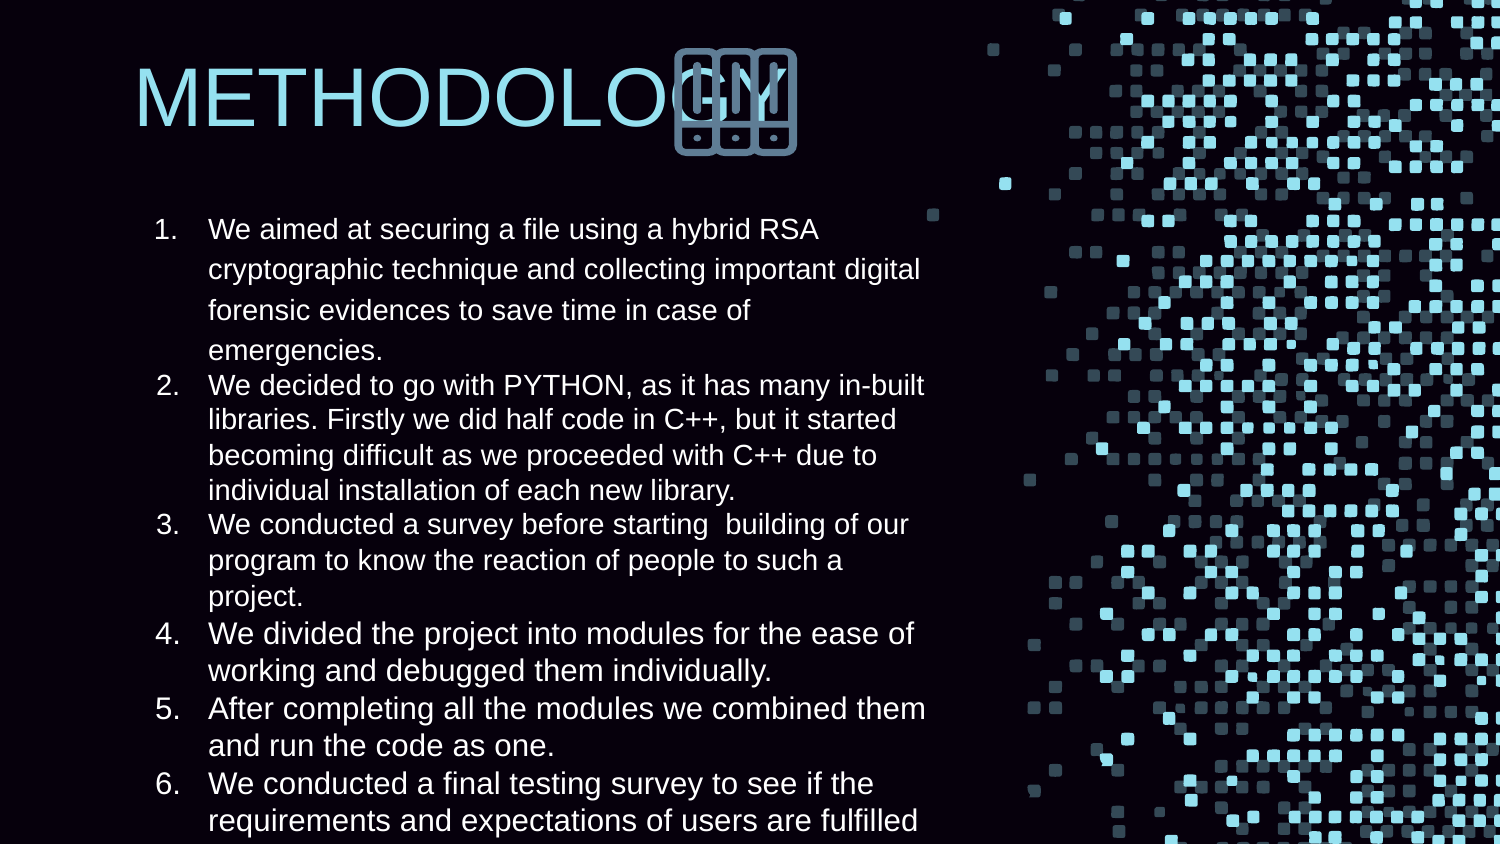

# METHODOLOGY
We aimed at securing a file using a hybrid RSA cryptographic technique and collecting important digital forensic evidences to save time in case of emergencies.
We decided to go with PYTHON, as it has many in-built libraries. Firstly we did half code in C++, but it started becoming difficult as we proceeded with C++ due to individual installation of each new library.
We conducted a survey before starting  building of our program to know the reaction of people to such a project.
We divided the project into modules for the ease of working and debugged them individually.
After completing all the modules we combined them and run the code as one.
We conducted a final testing survey to see if the requirements and expectations of users are fulfilled and to which extent.